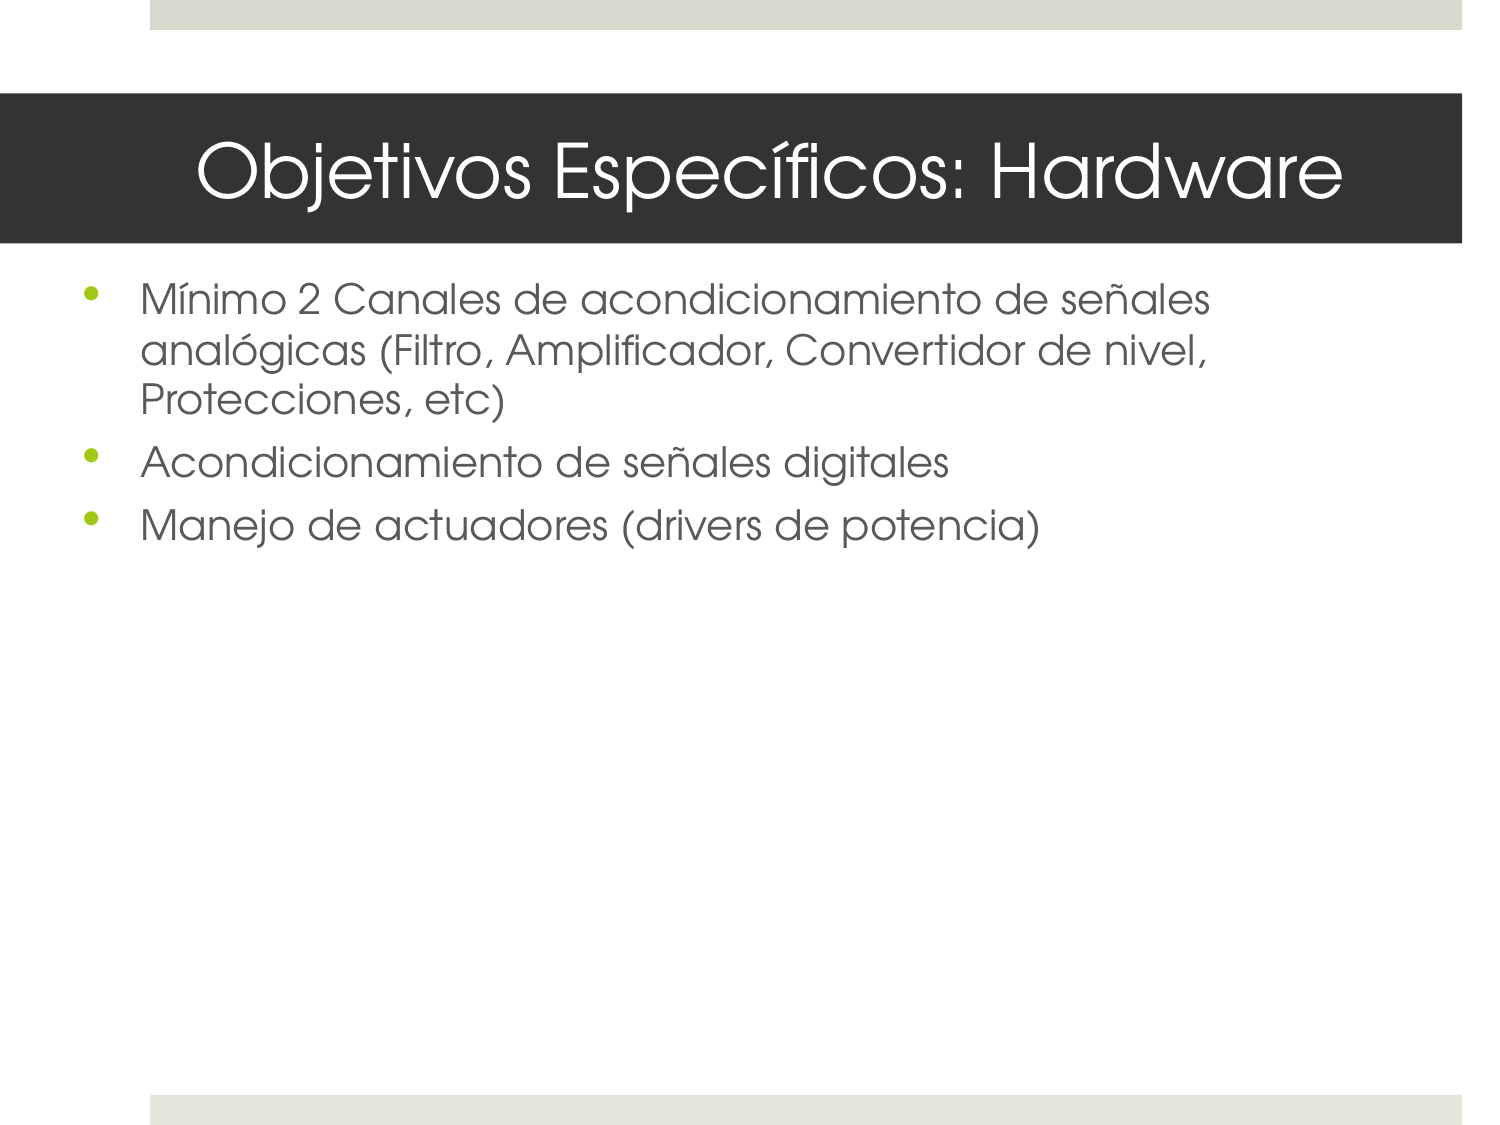

# Objetivos Específicos: Hardware
Mínimo 2 Canales de acondicionamiento de señales analógicas (Filtro, Amplificador, Convertidor de nivel, Protecciones, etc)
Acondicionamiento de señales digitales
Manejo de actuadores (drivers de potencia)